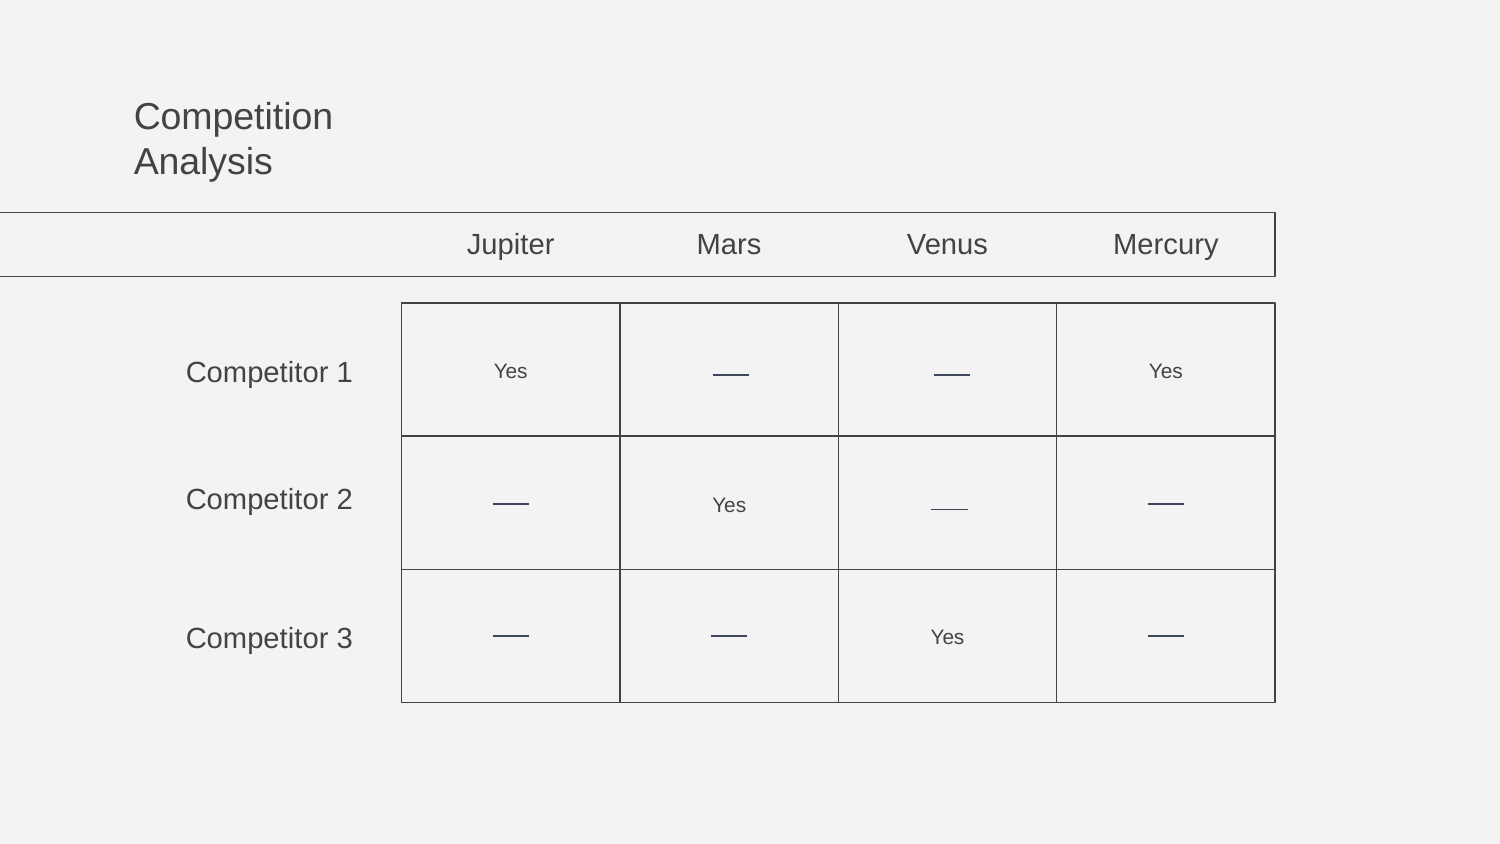

# Competition Analysis

Jupiter

Mars

Venus
Mercury

Yes
Yes
Competitor 1

Yes
Competitor 2

Yes
Competitor 3